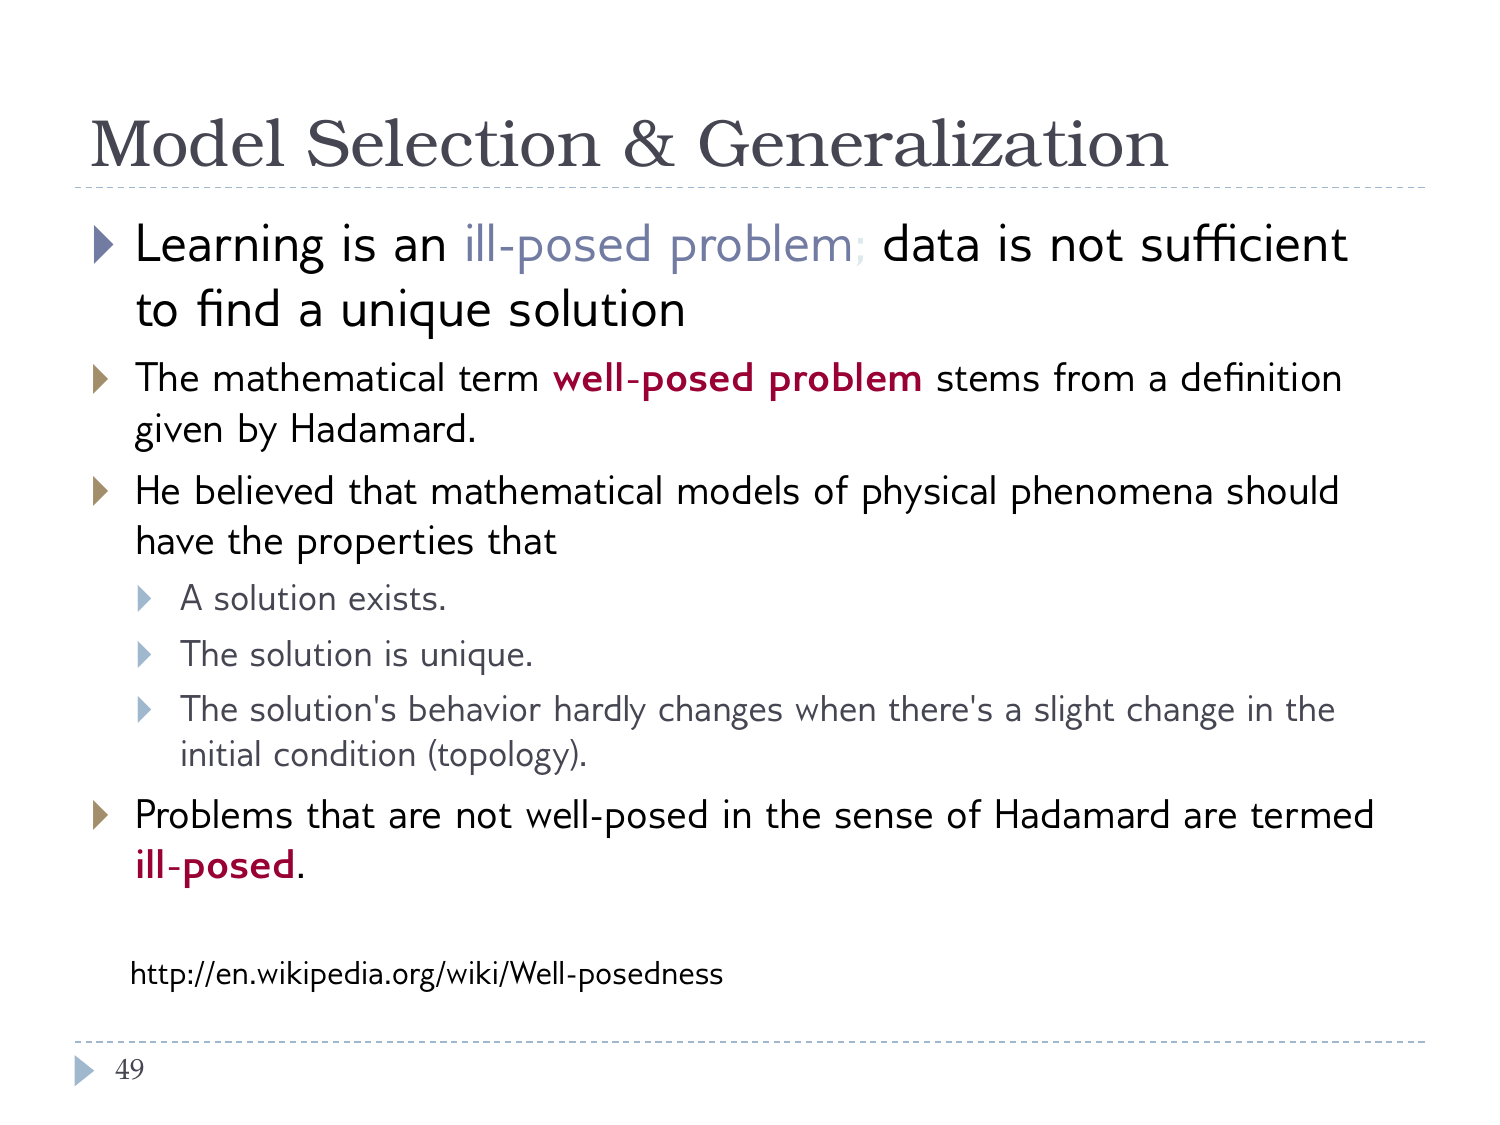

# Model Selection & Generalization
Learning is an ill-posed problem; data is not sufficient to find a unique solution
The mathematical term well-posed problem stems from a definition given by Hadamard.
He believed that mathematical models of physical phenomena should have the properties that
A solution exists.
The solution is unique.
The solution's behavior hardly changes when there's a slight change in the initial condition (topology).
Problems that are not well-posed in the sense of Hadamard are termed ill-posed.

    http://en.wikipedia.org/wiki/Well-posedness
49